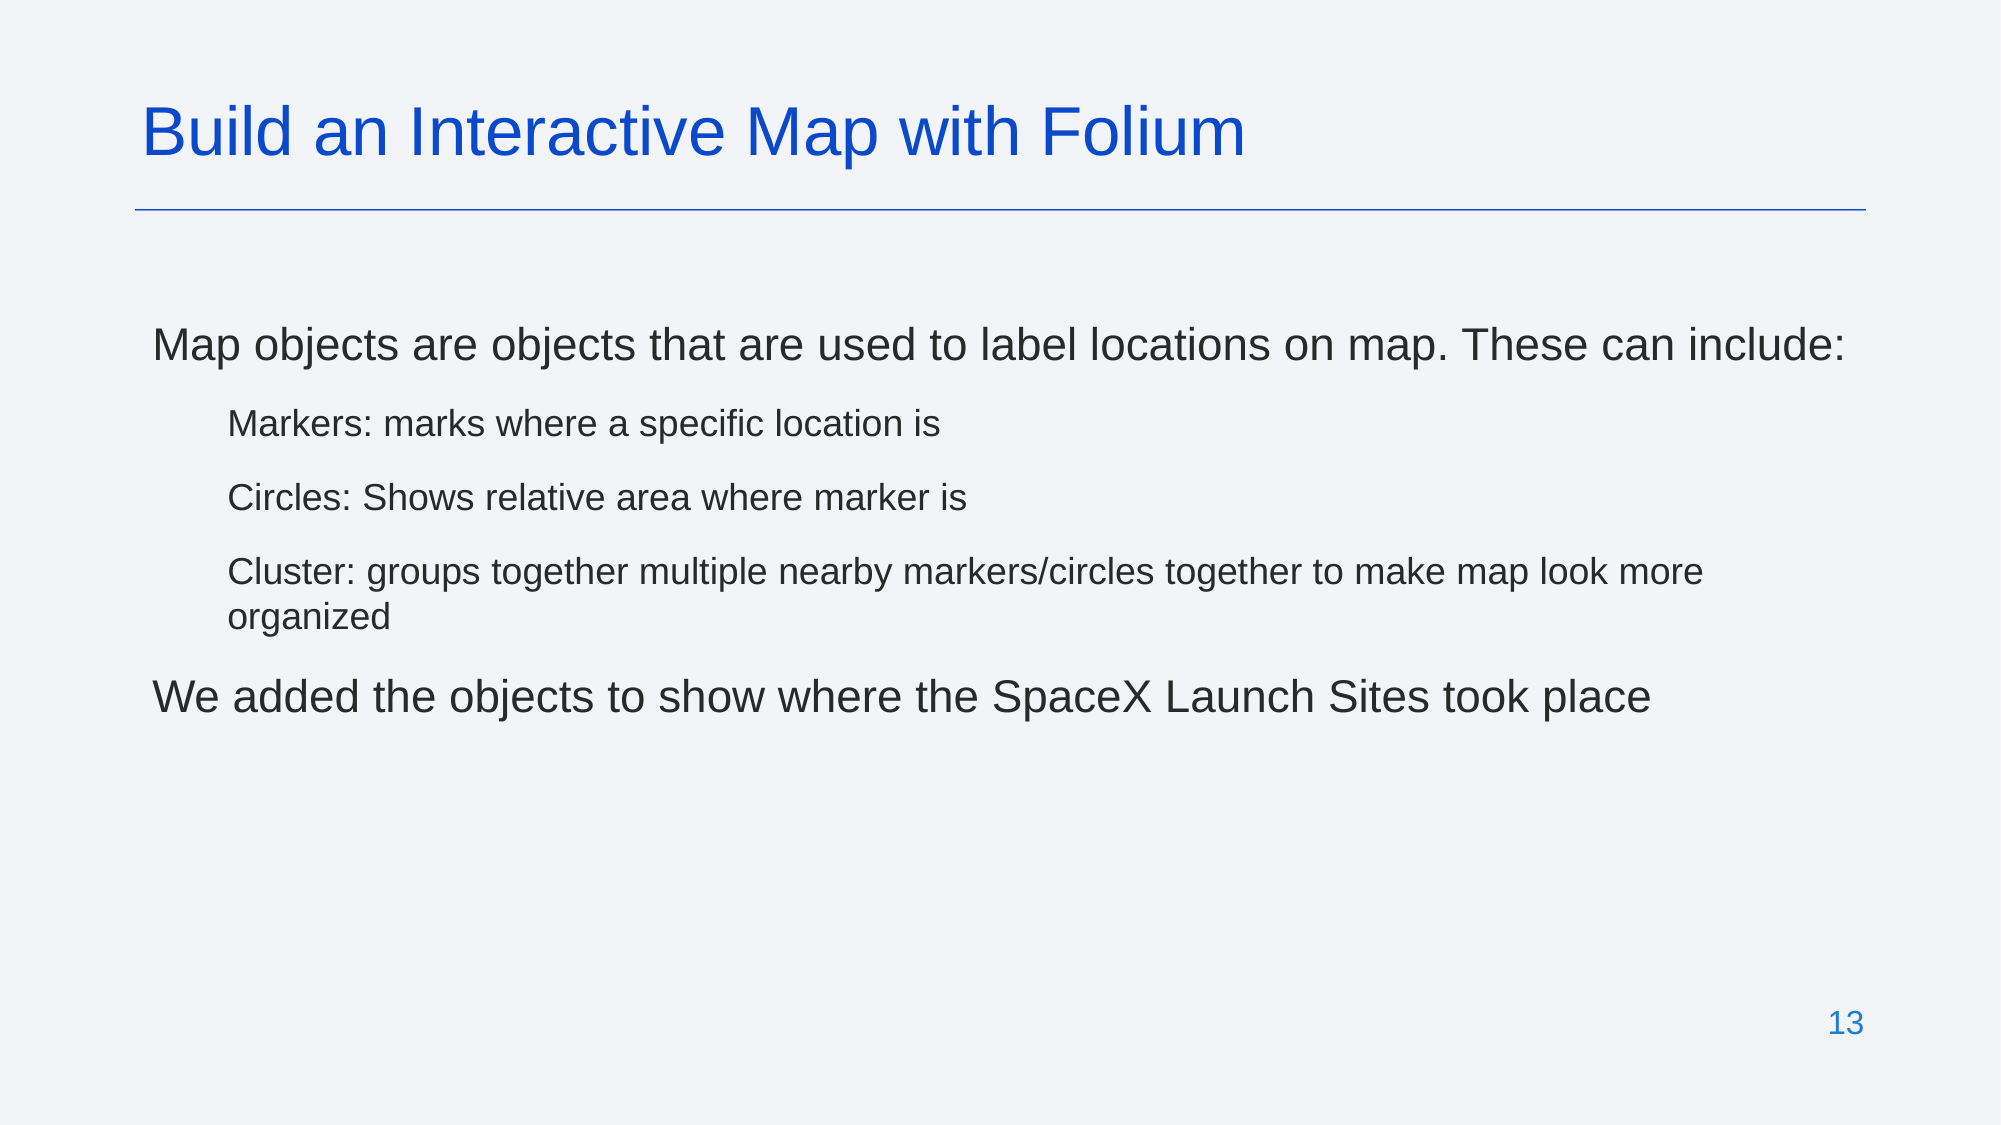

Build an Interactive Map with Folium
Map objects are objects that are used to label locations on map. These can include:
Markers: marks where a specific location is
Circles: Shows relative area where marker is
Cluster: groups together multiple nearby markers/circles together to make map look more organized
We added the objects to show where the SpaceX Launch Sites took place

13